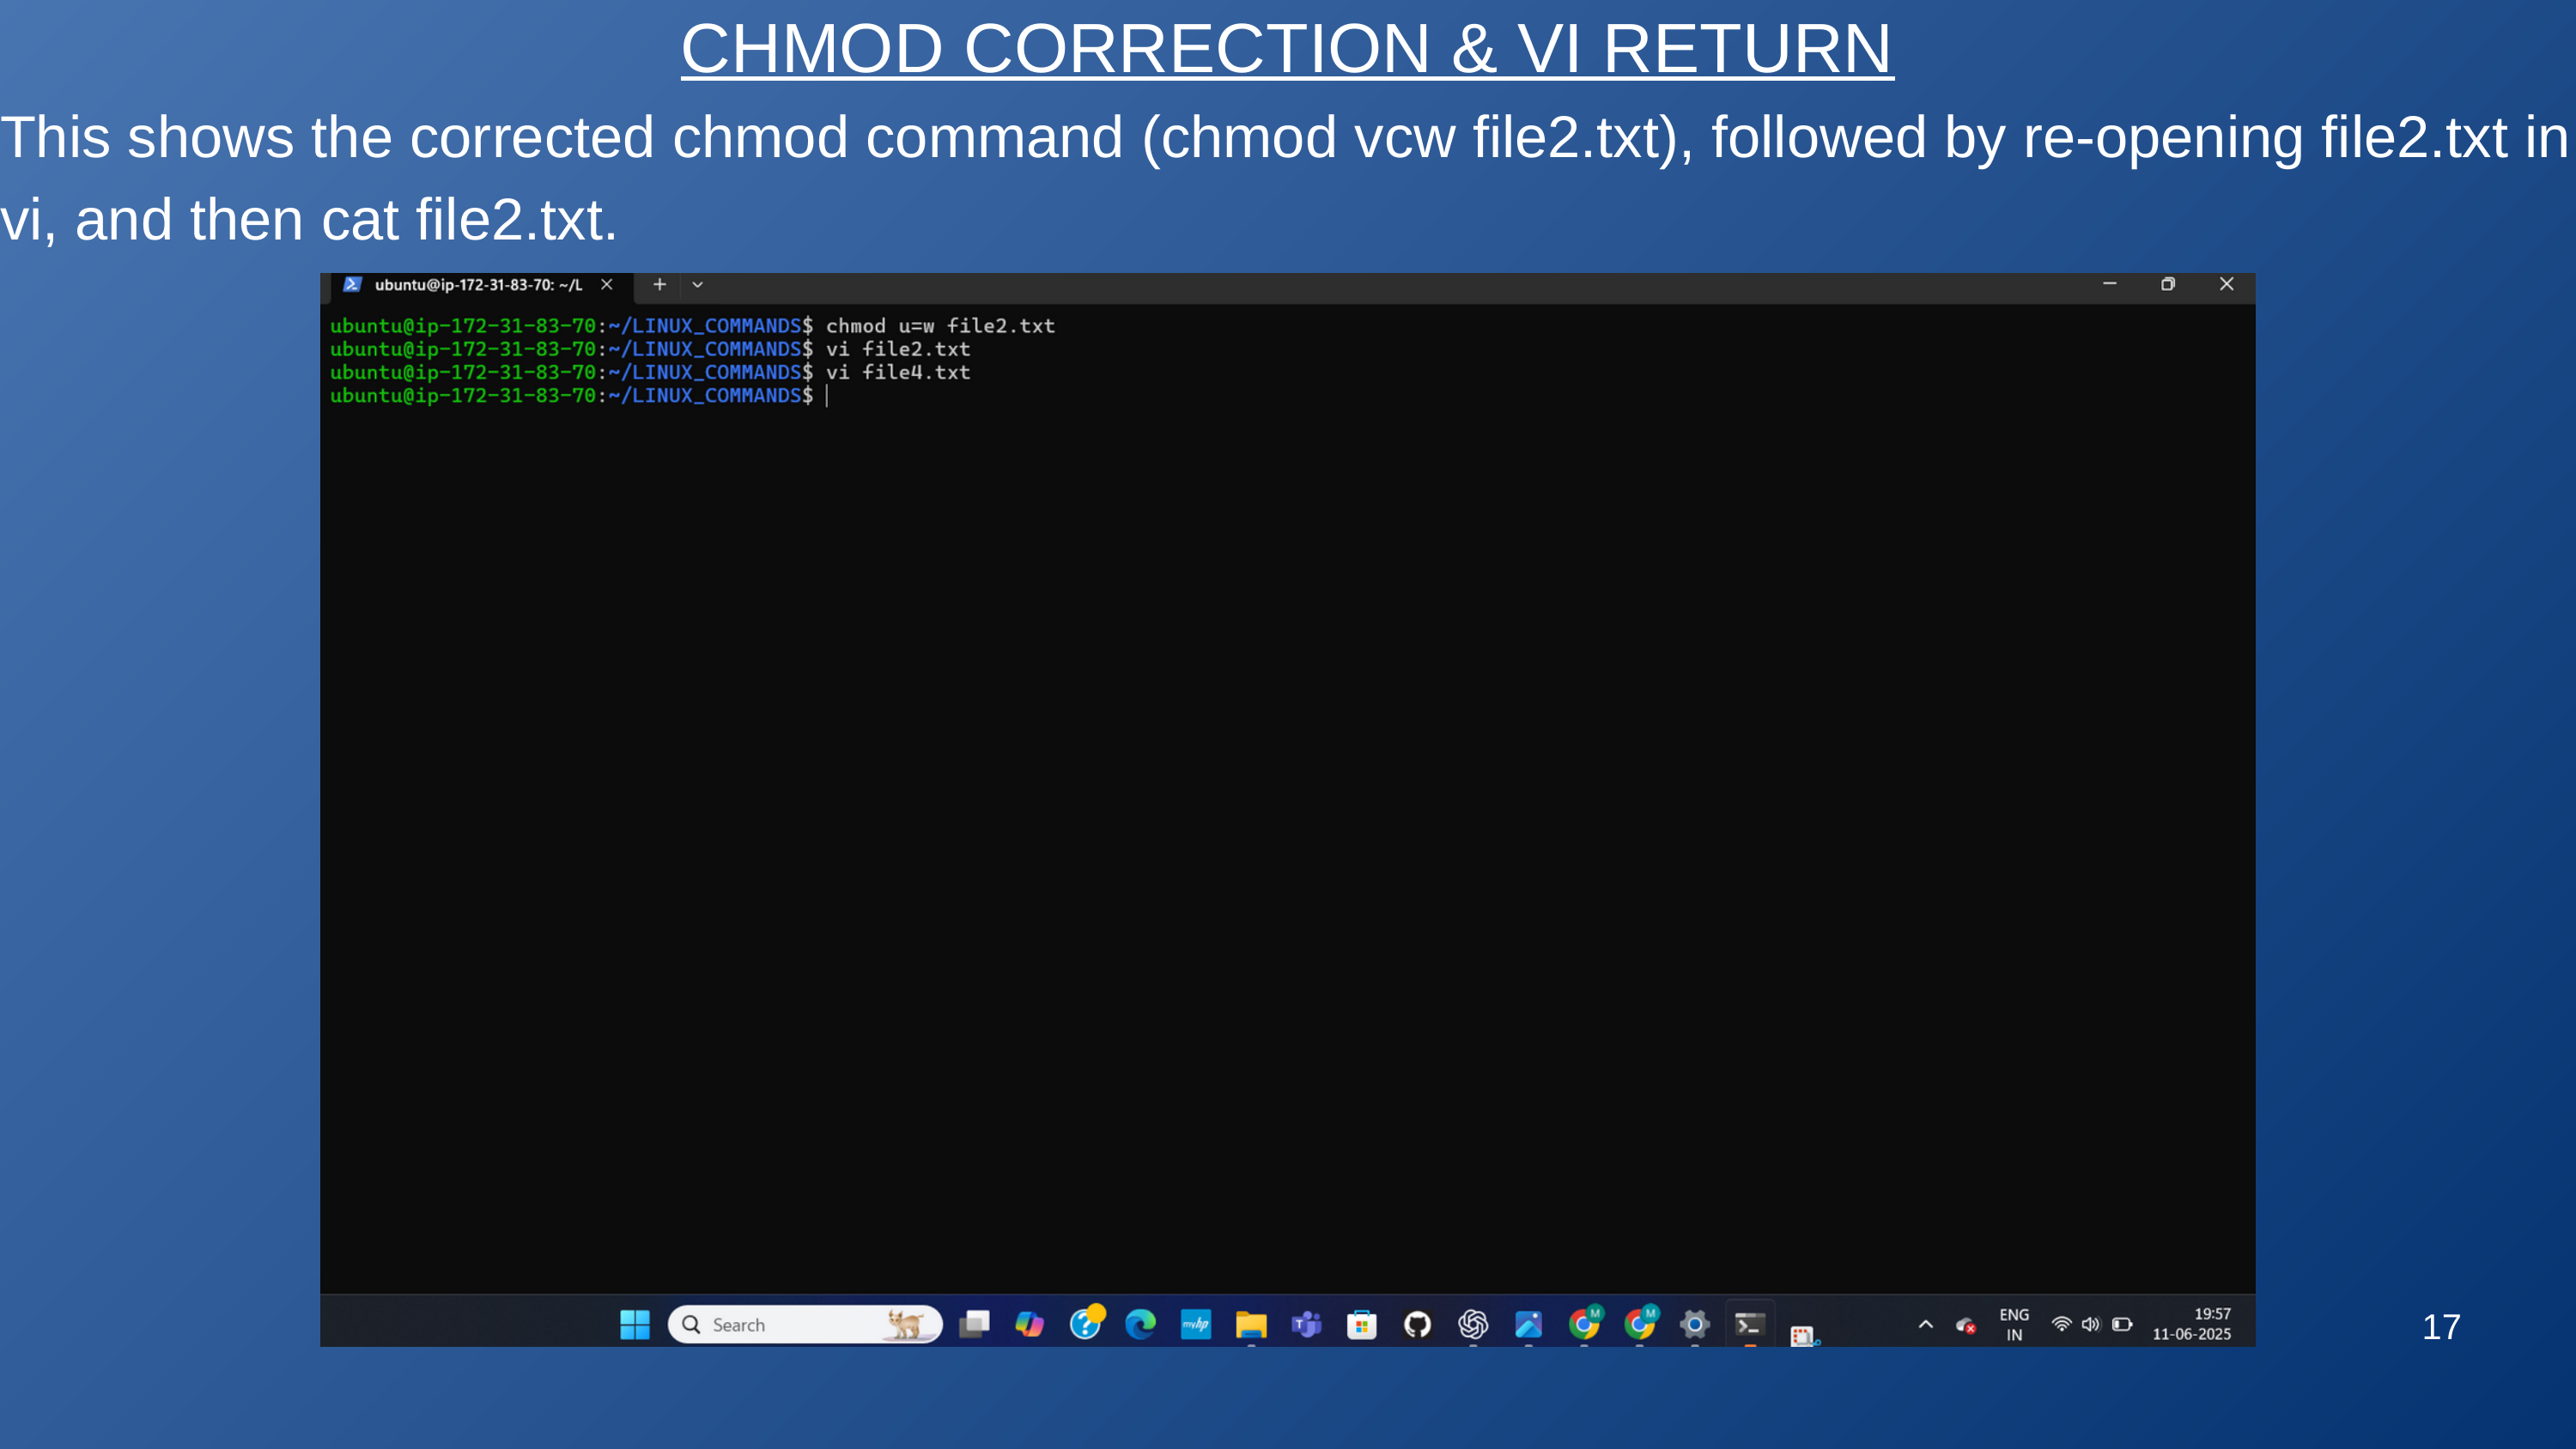

CHMOD CORRECTION & VI RETURN
This shows the corrected chmod command (chmod vcw file2.txt), followed by re-opening file2.txt in vi, and then cat file2.txt.

17